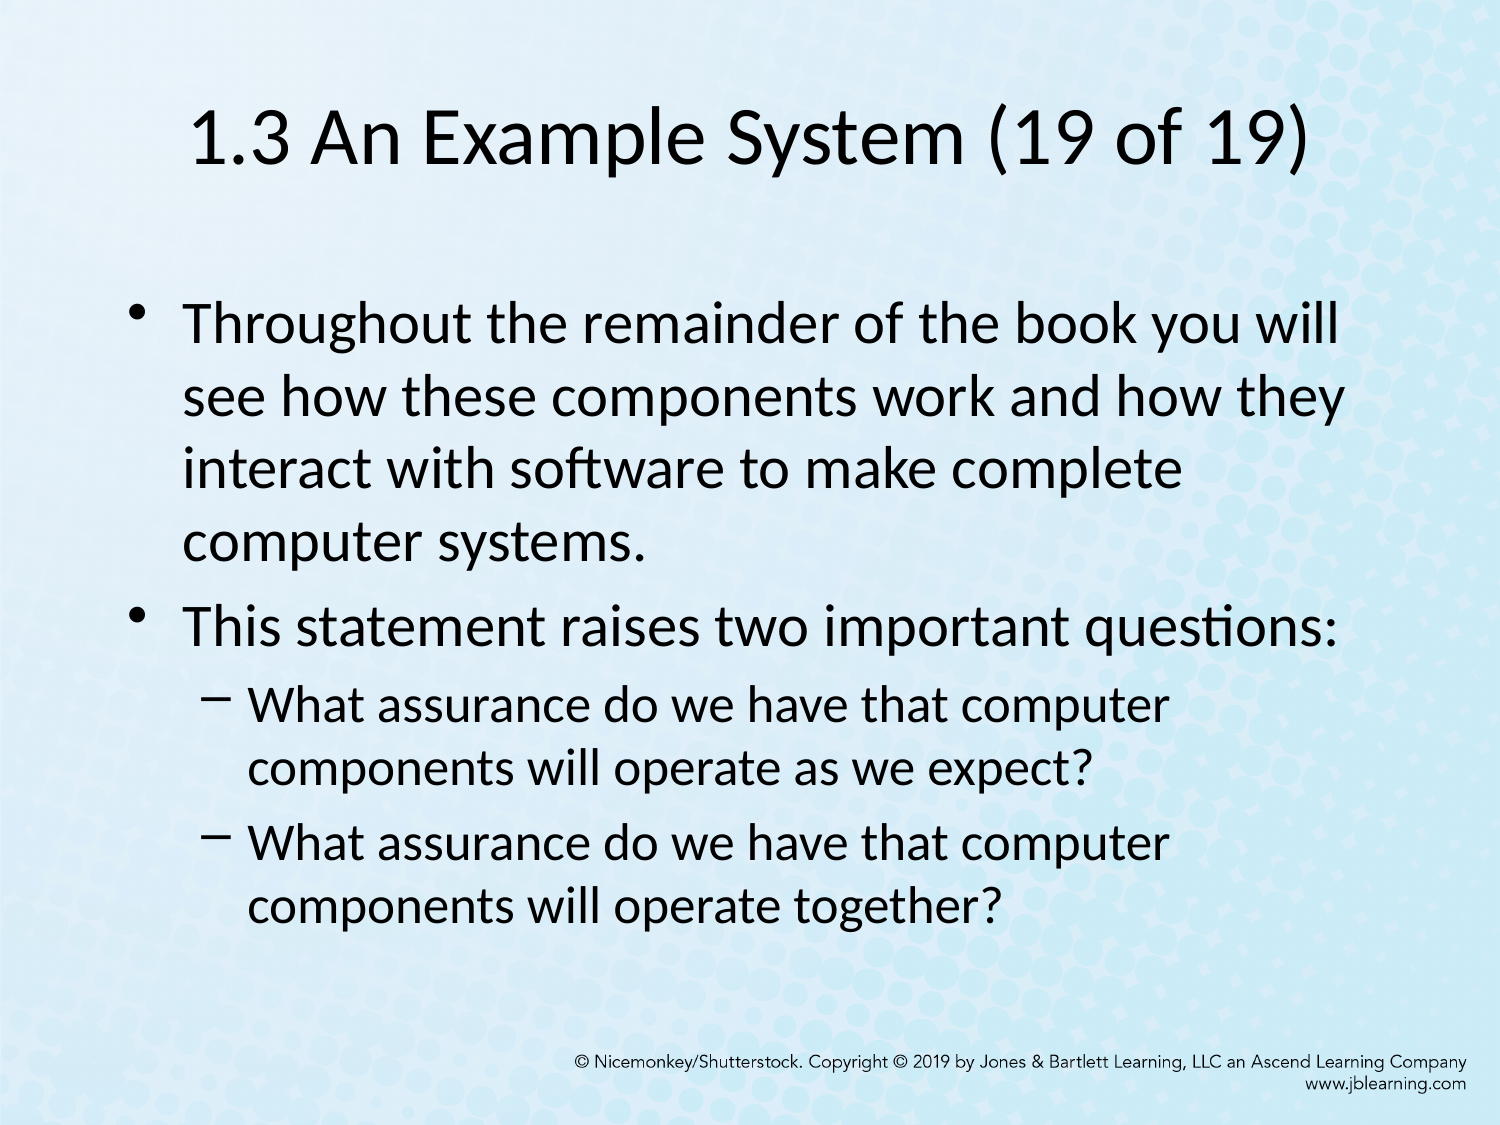

# 1.3 An Example System (19 of 19)
Throughout the remainder of the book you will see how these components work and how they interact with software to make complete computer systems.
This statement raises two important questions:
What assurance do we have that computer components will operate as we expect?
What assurance do we have that computer components will operate together?